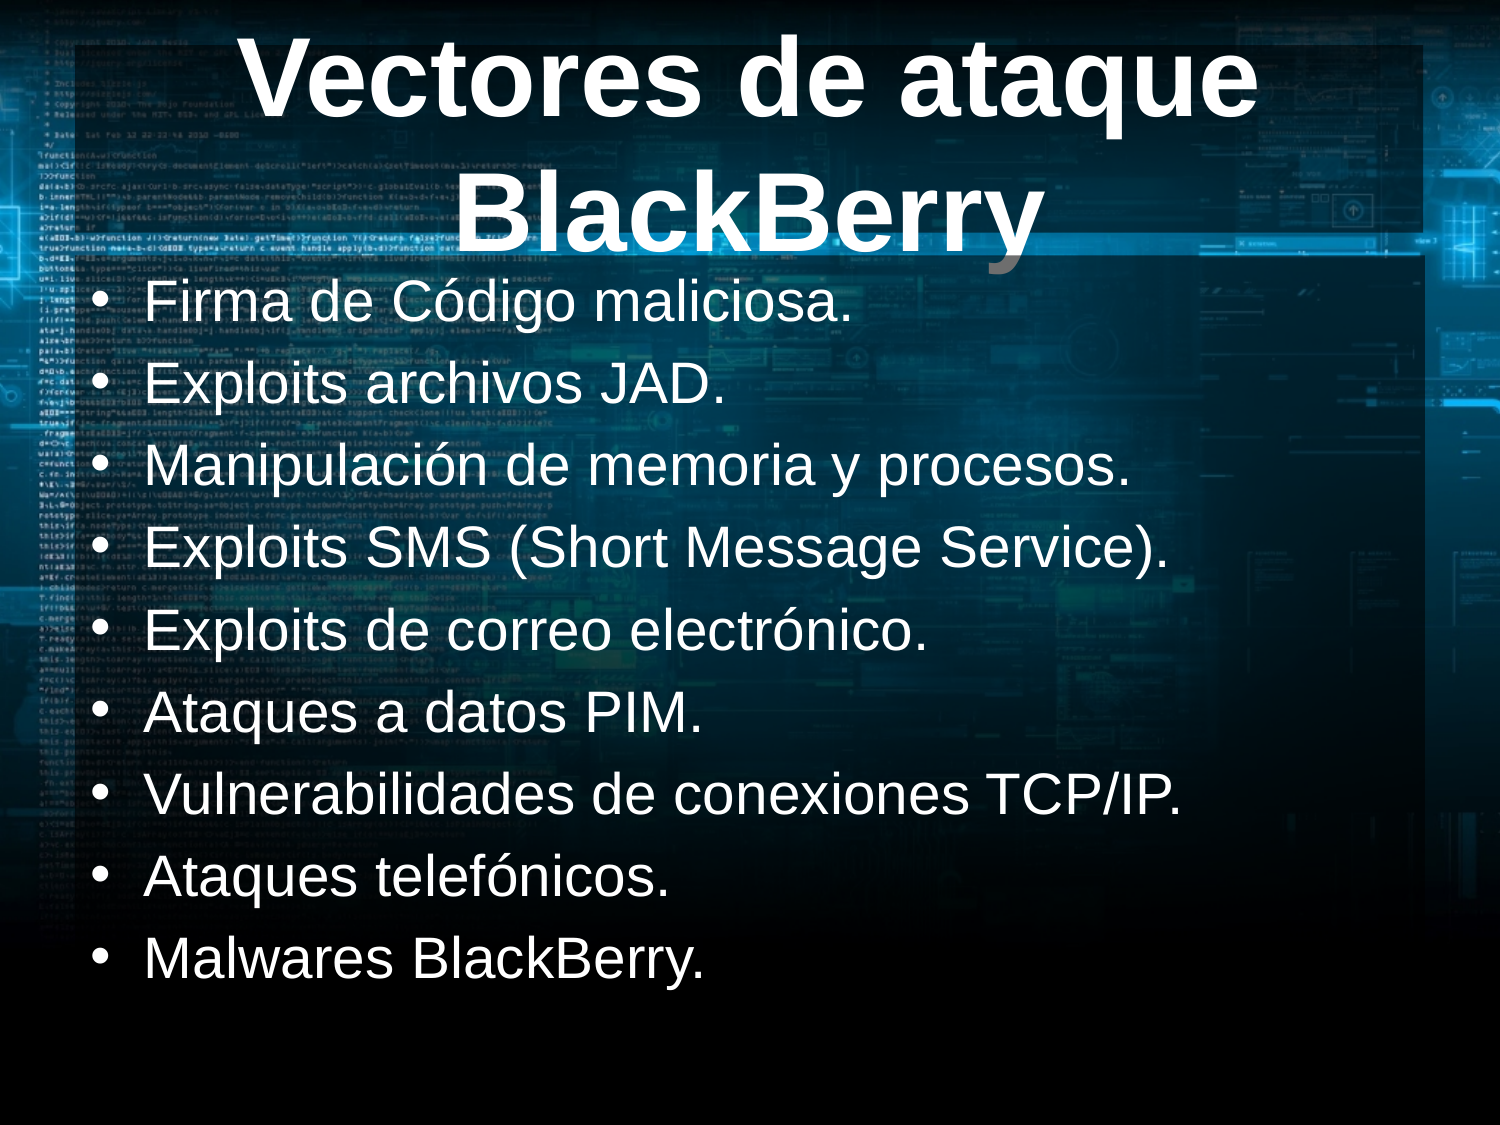

# Vectores de ataque BlackBerry
Firma de Código maliciosa.
Exploits archivos JAD.
Manipulación de memoria y procesos.
Exploits SMS (Short Message Service).
Exploits de correo electrónico.
Ataques a datos PIM.
Vulnerabilidades de conexiones TCP/IP.
Ataques telefónicos.
Malwares BlackBerry.